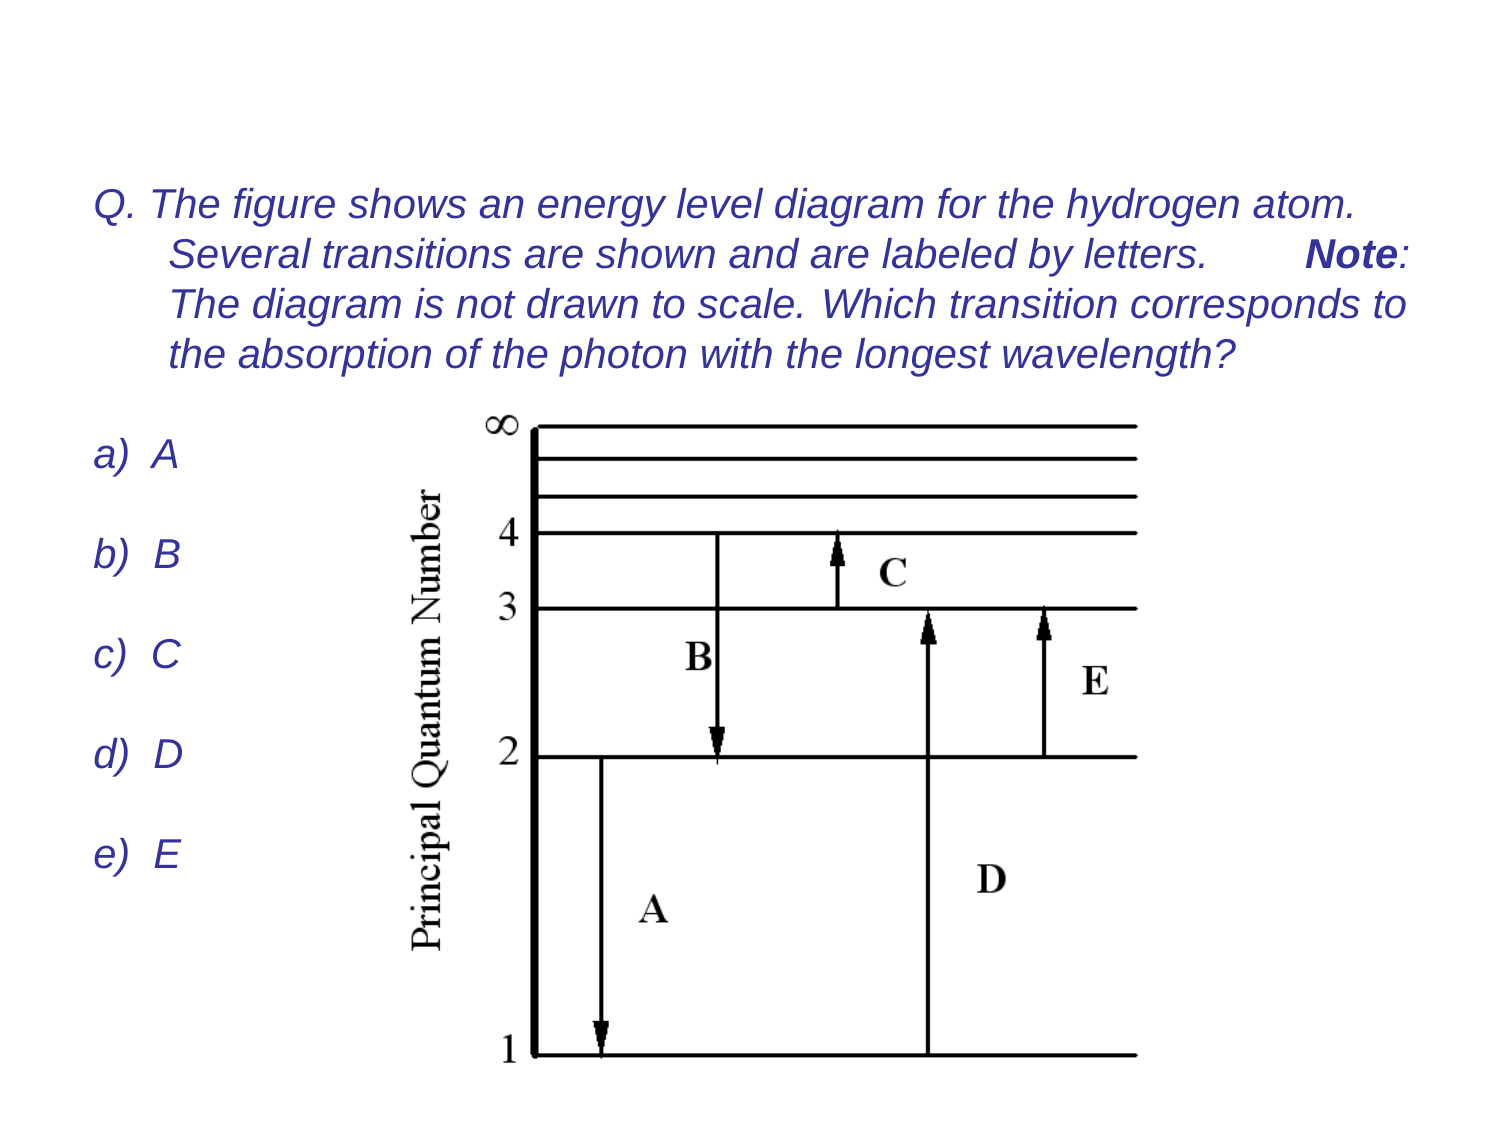

Q. The figure shows an energy level diagram for the hydrogen atom.
Several transitions are shown and are labeled by letters.	Note: The diagram is not drawn to scale.	Which transition corresponds to the absorption of the photon with the longest wavelength?

A

B

C

D

E